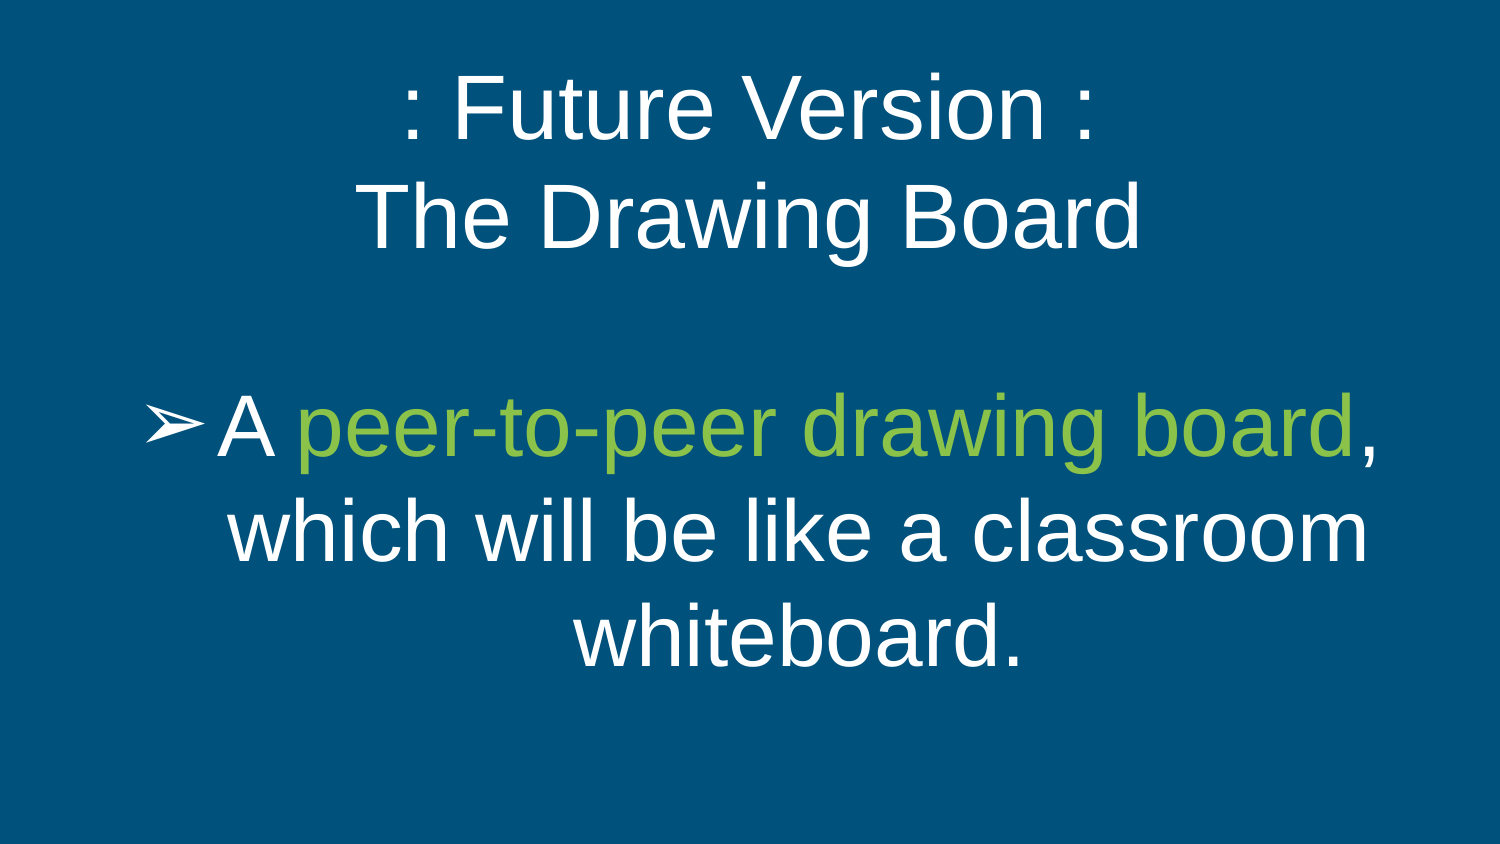

# : Future Version :
The Drawing Board
A peer-to-peer drawing board, which will be like a classroom whiteboard.